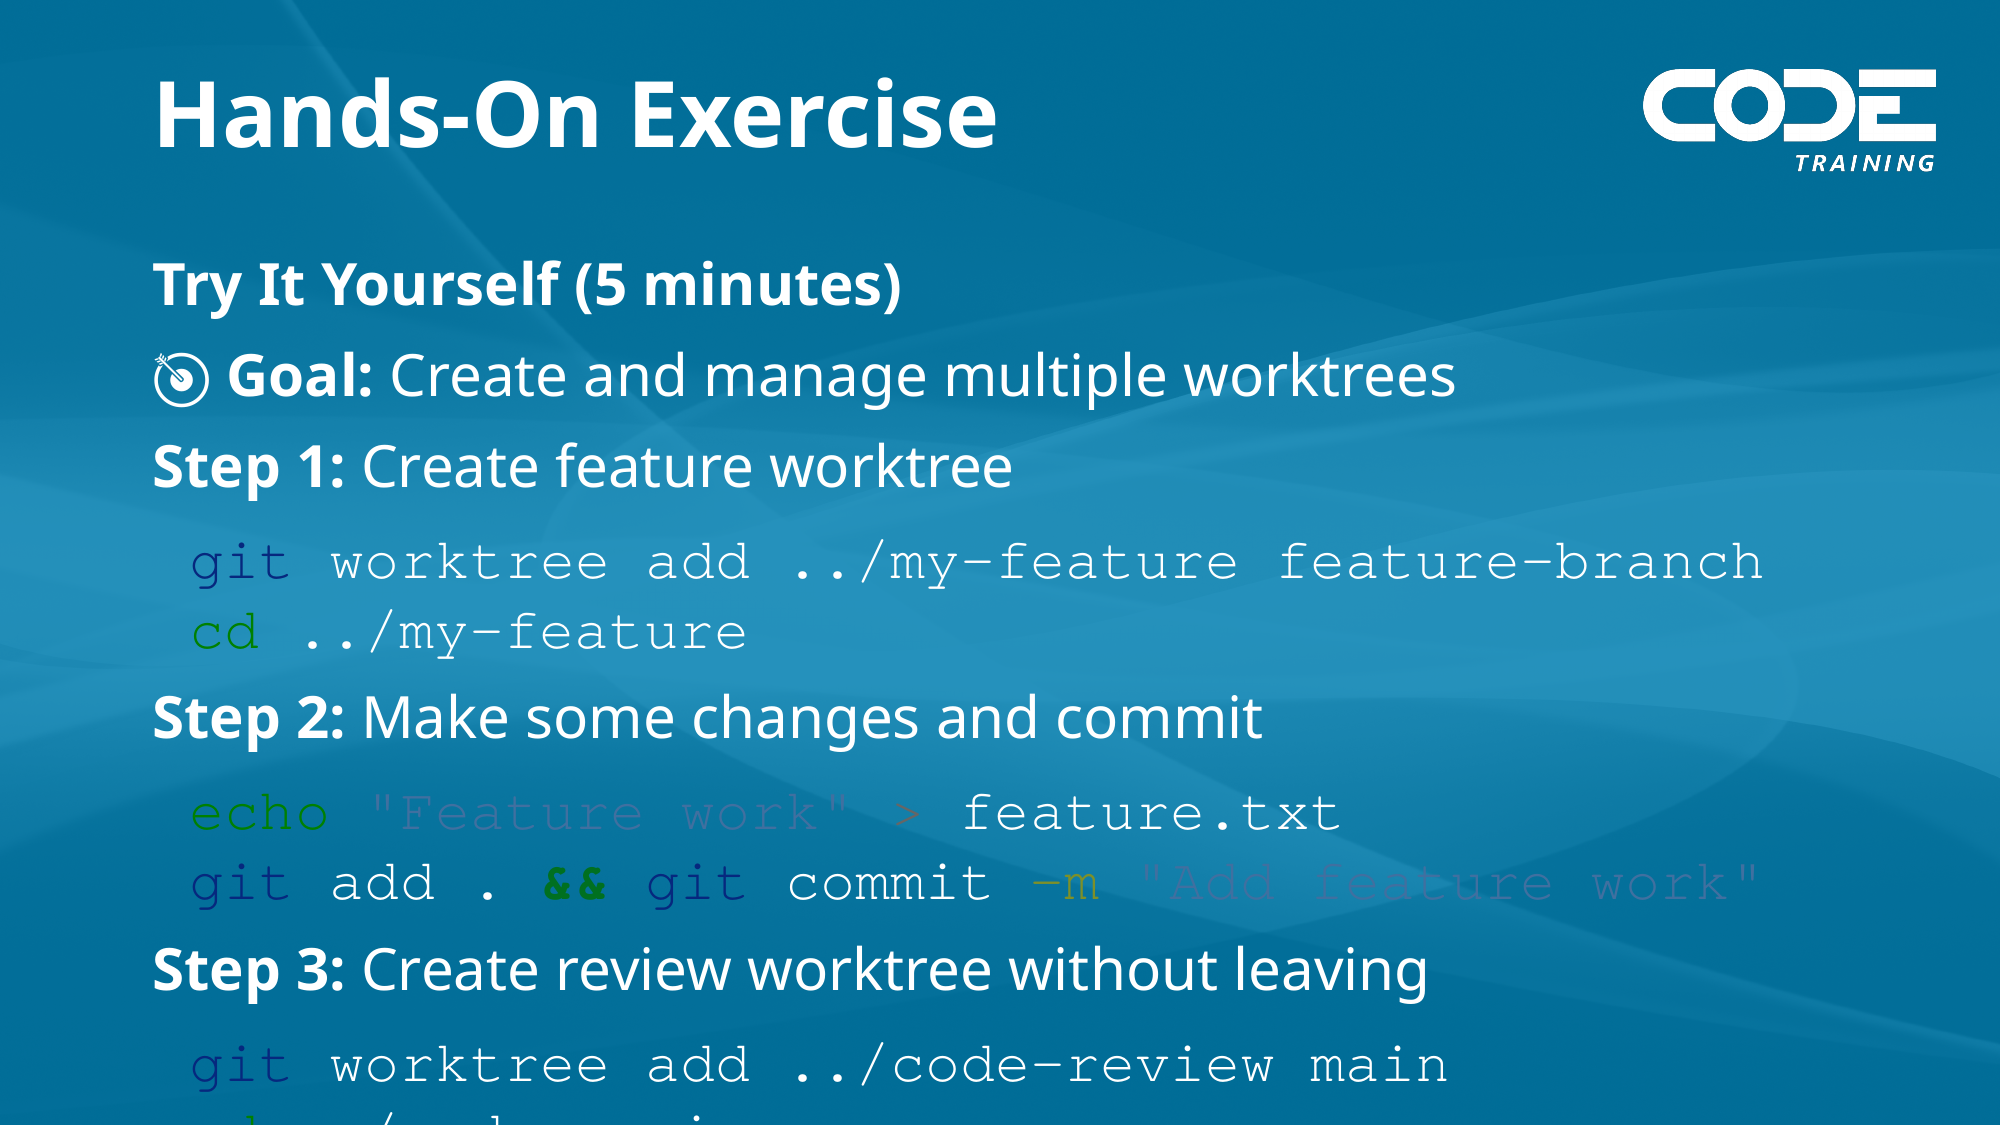

# Hands-On Exercise
Try It Yourself (5 minutes)
🎯 Goal: Create and manage multiple worktrees
Step 1: Create feature worktree
git worktree add ../my-feature feature-branch
cd ../my-feature
Step 2: Make some changes and commit
echo "Feature work" > feature.txt
git add . && git commit -m "Add feature work"
Step 3: Create review worktree without leaving
git worktree add ../code-review main
cd ../code-review
Step 4: See all your worktrees
git worktree list